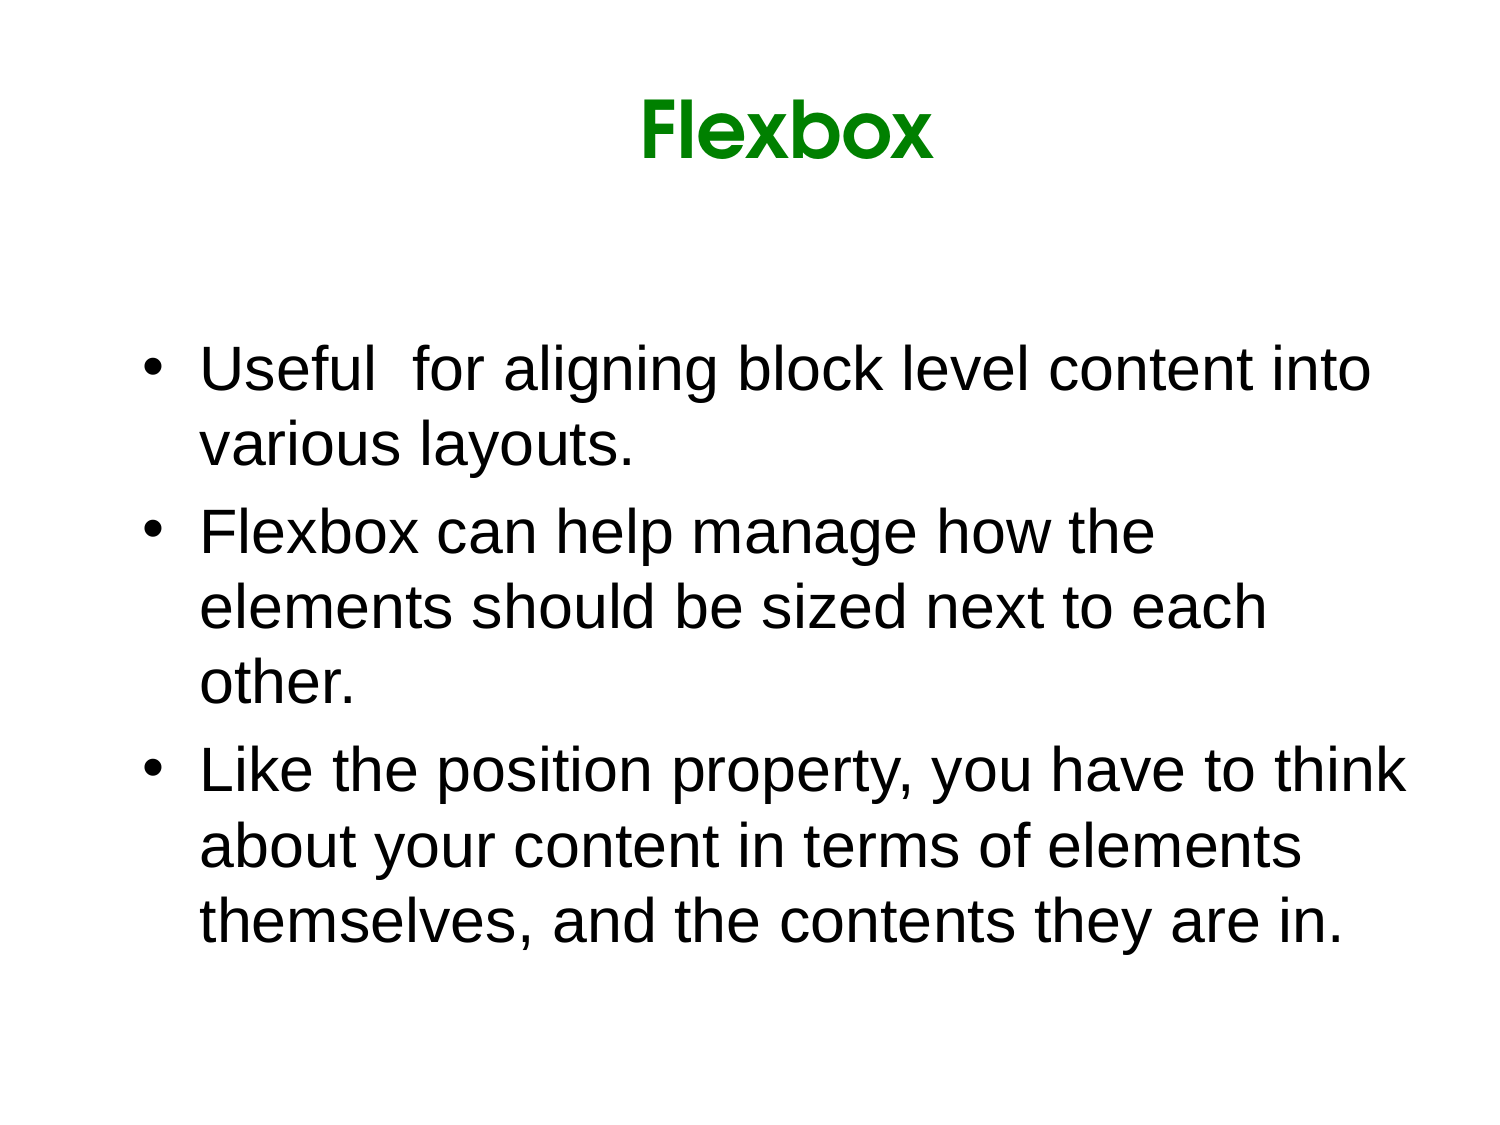

# Flexbox

Useful  for aligning block level content into various layouts.
Flexbox can help manage how the elements should be sized next to each other.
Like the position property, you have to think about your content in terms of elements themselves, and the contents they are in.